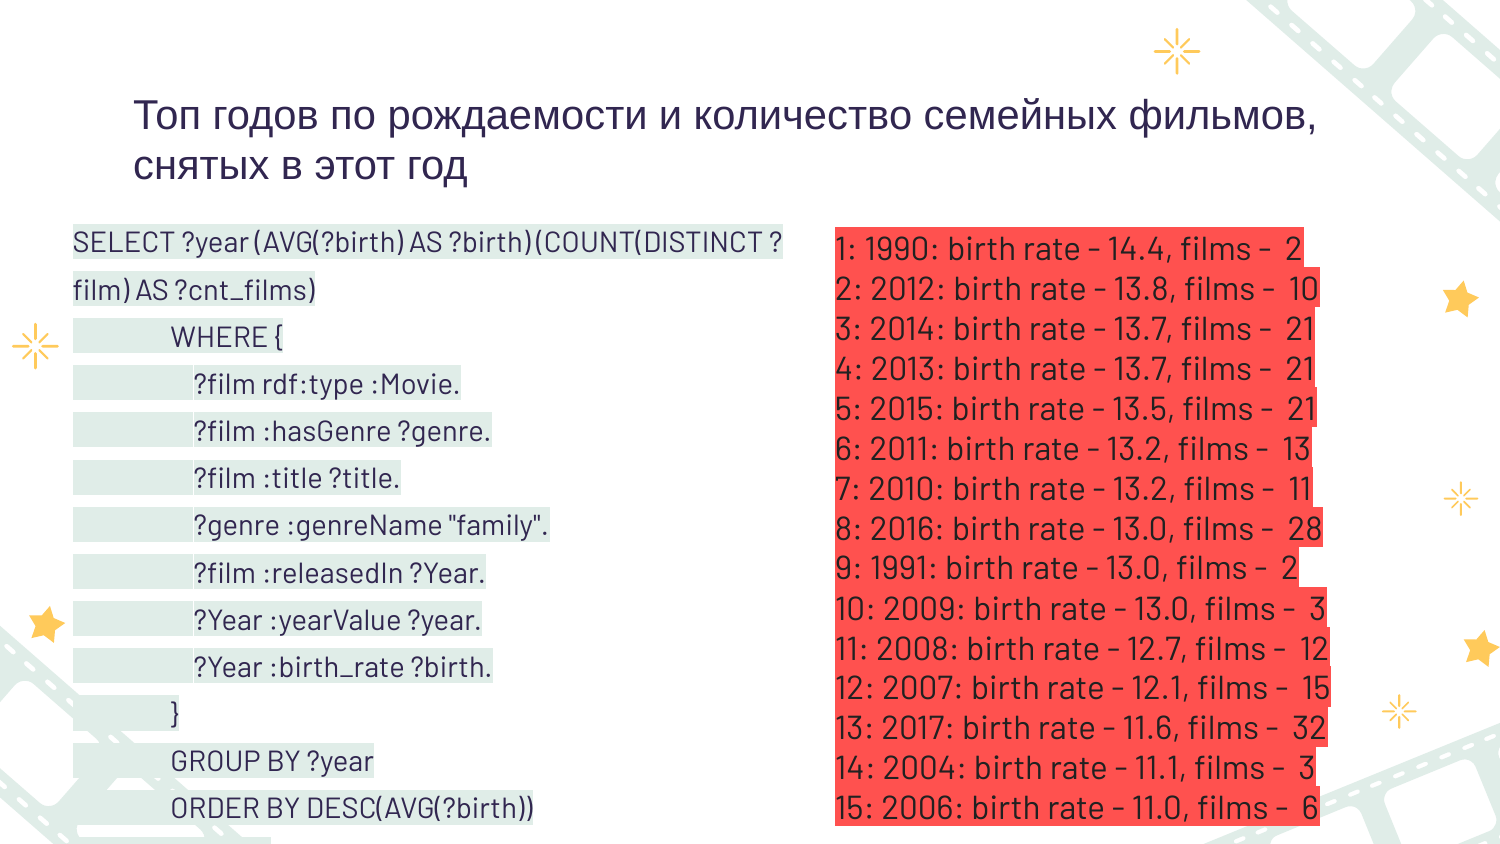

# Топ годов по рождаемости и количество семейных фильмов, снятых в этот год
SELECT ?year (AVG(?birth) AS ?birth) (COUNT(DISTINCT ?film) AS ?cnt_films)
                 WHERE {
                     ?film rdf:type :Movie.
                     ?film :hasGenre ?genre.
                     ?film :title ?title.
                     ?genre :genreName "family".
                     ?film :releasedIn ?Year.
                     ?Year :yearValue ?year.
                     ?Year :birth_rate ?birth.
                 }
                 GROUP BY ?year
                 ORDER BY DESC(AVG(?birth))
                 LIMIT 15
1: 1990: birth rate - 14.4, films -  2
2: 2012: birth rate - 13.8, films -  10
3: 2014: birth rate - 13.7, films -  21
4: 2013: birth rate - 13.7, films -  21
5: 2015: birth rate - 13.5, films -  21
6: 2011: birth rate - 13.2, films -  13
7: 2010: birth rate - 13.2, films -  11
8: 2016: birth rate - 13.0, films -  28
9: 1991: birth rate - 13.0, films -  2
10: 2009: birth rate - 13.0, films -  3
11: 2008: birth rate - 12.7, films -  12
12: 2007: birth rate - 12.1, films -  15
13: 2017: birth rate - 11.6, films -  32
14: 2004: birth rate - 11.1, films -  3
15: 2006: birth rate - 11.0, films -  6